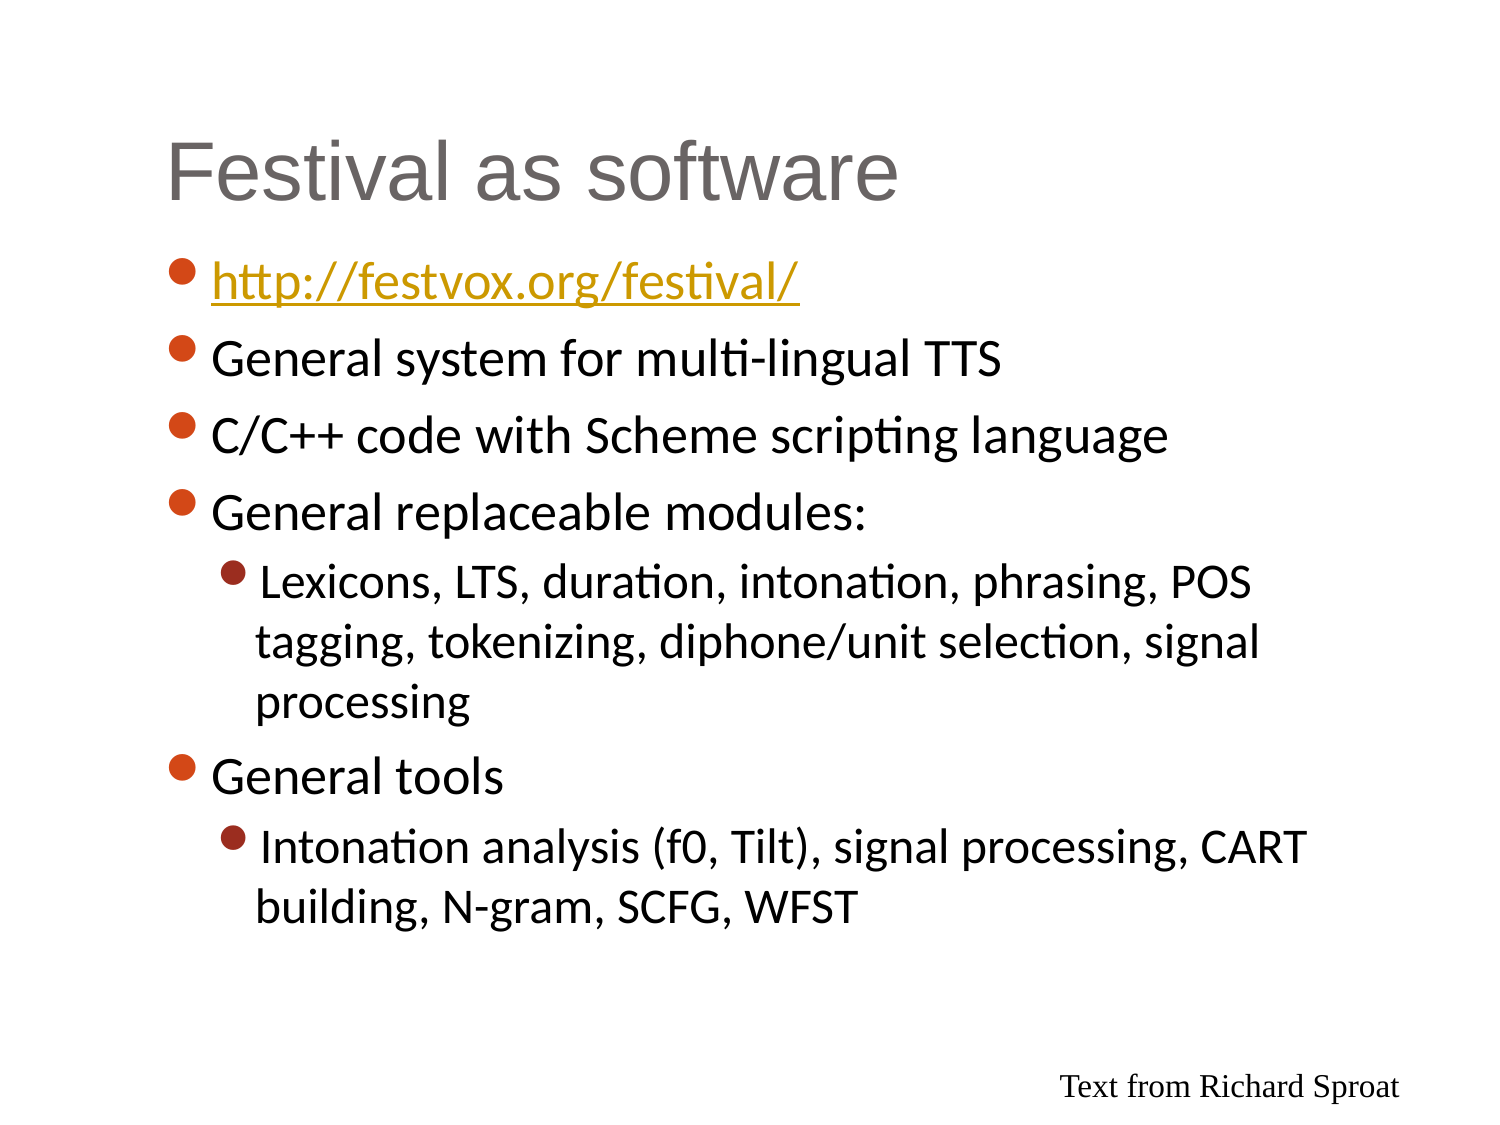

# Festival as software
http://festvox.org/festival/
General system for multi-lingual TTS
C/C++ code with Scheme scripting language
General replaceable modules:
Lexicons, LTS, duration, intonation, phrasing, POS tagging, tokenizing, diphone/unit selection, signal processing
General tools
Intonation analysis (f0, Tilt), signal processing, CART building, N-gram, SCFG, WFST
Text from Richard Sproat